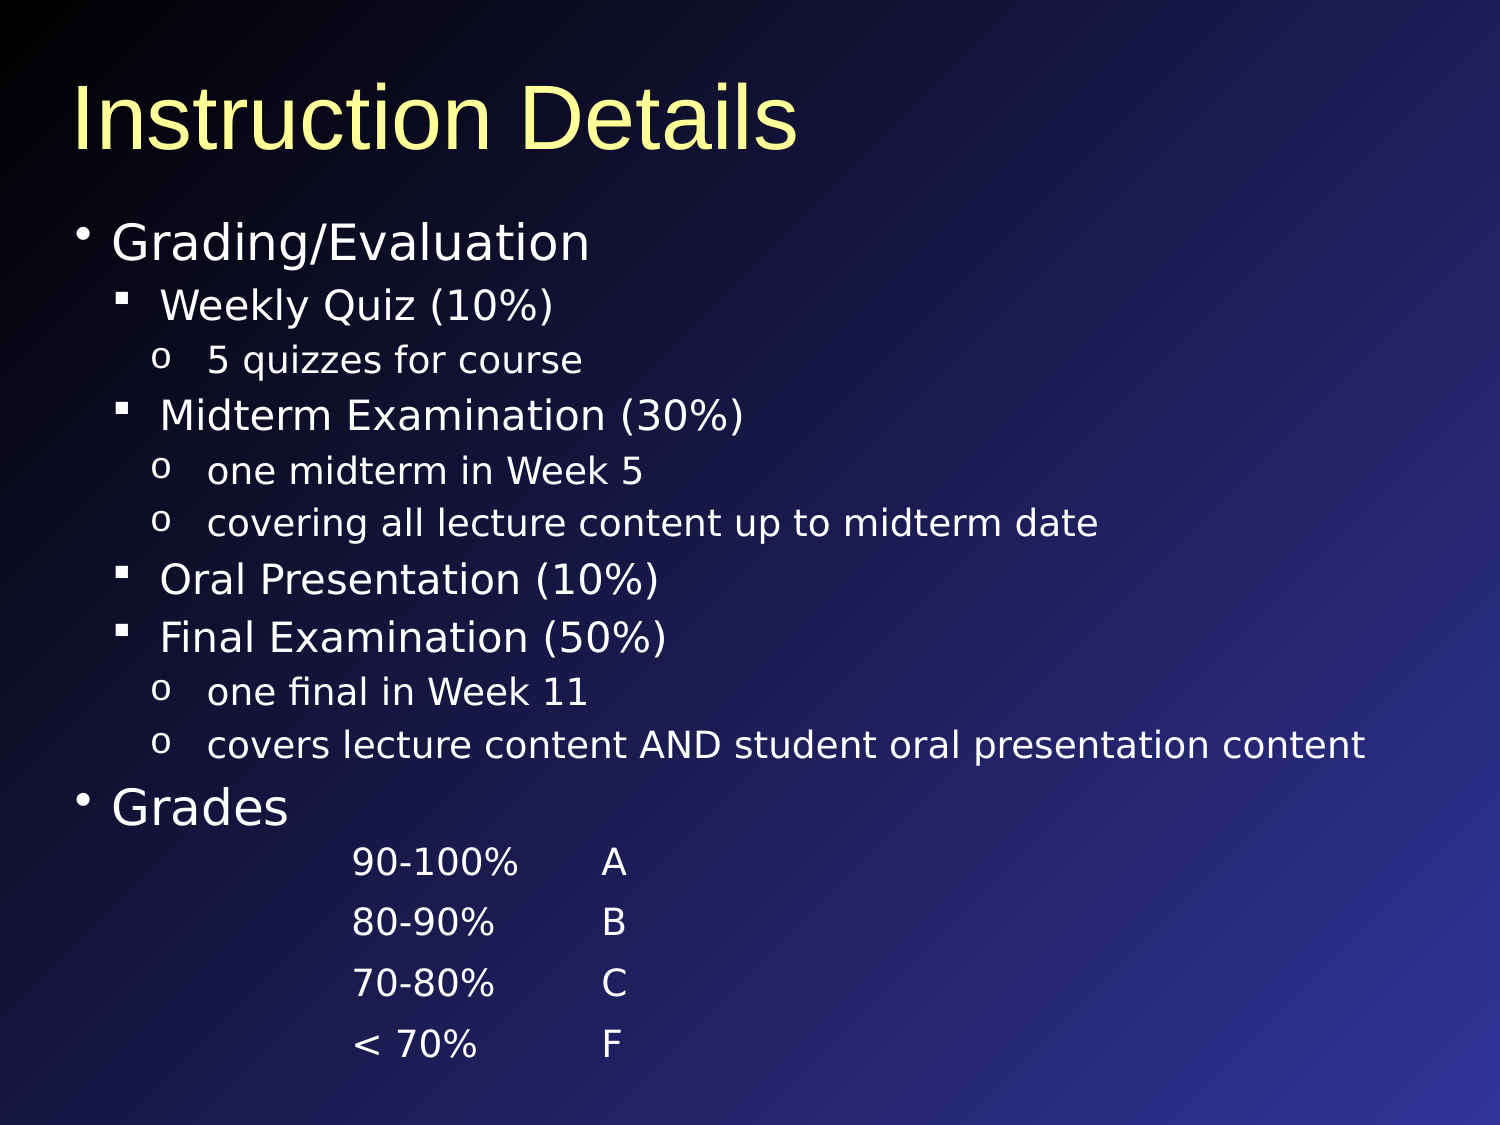

# Instruction Details
Grading/Evaluation
Weekly Quiz (10%)
5 quizzes for course
Midterm Examination (30%)
one midterm in Week 5
covering all lecture content up to midterm date
Oral Presentation (10%)
Final Examination (50%)
one final in Week 11
covers lecture content AND student oral presentation content
Grades

| 90-100% | A |
| --- | --- |
| 80-90% | B |
| 70-80% | C |
| < 70% | F |